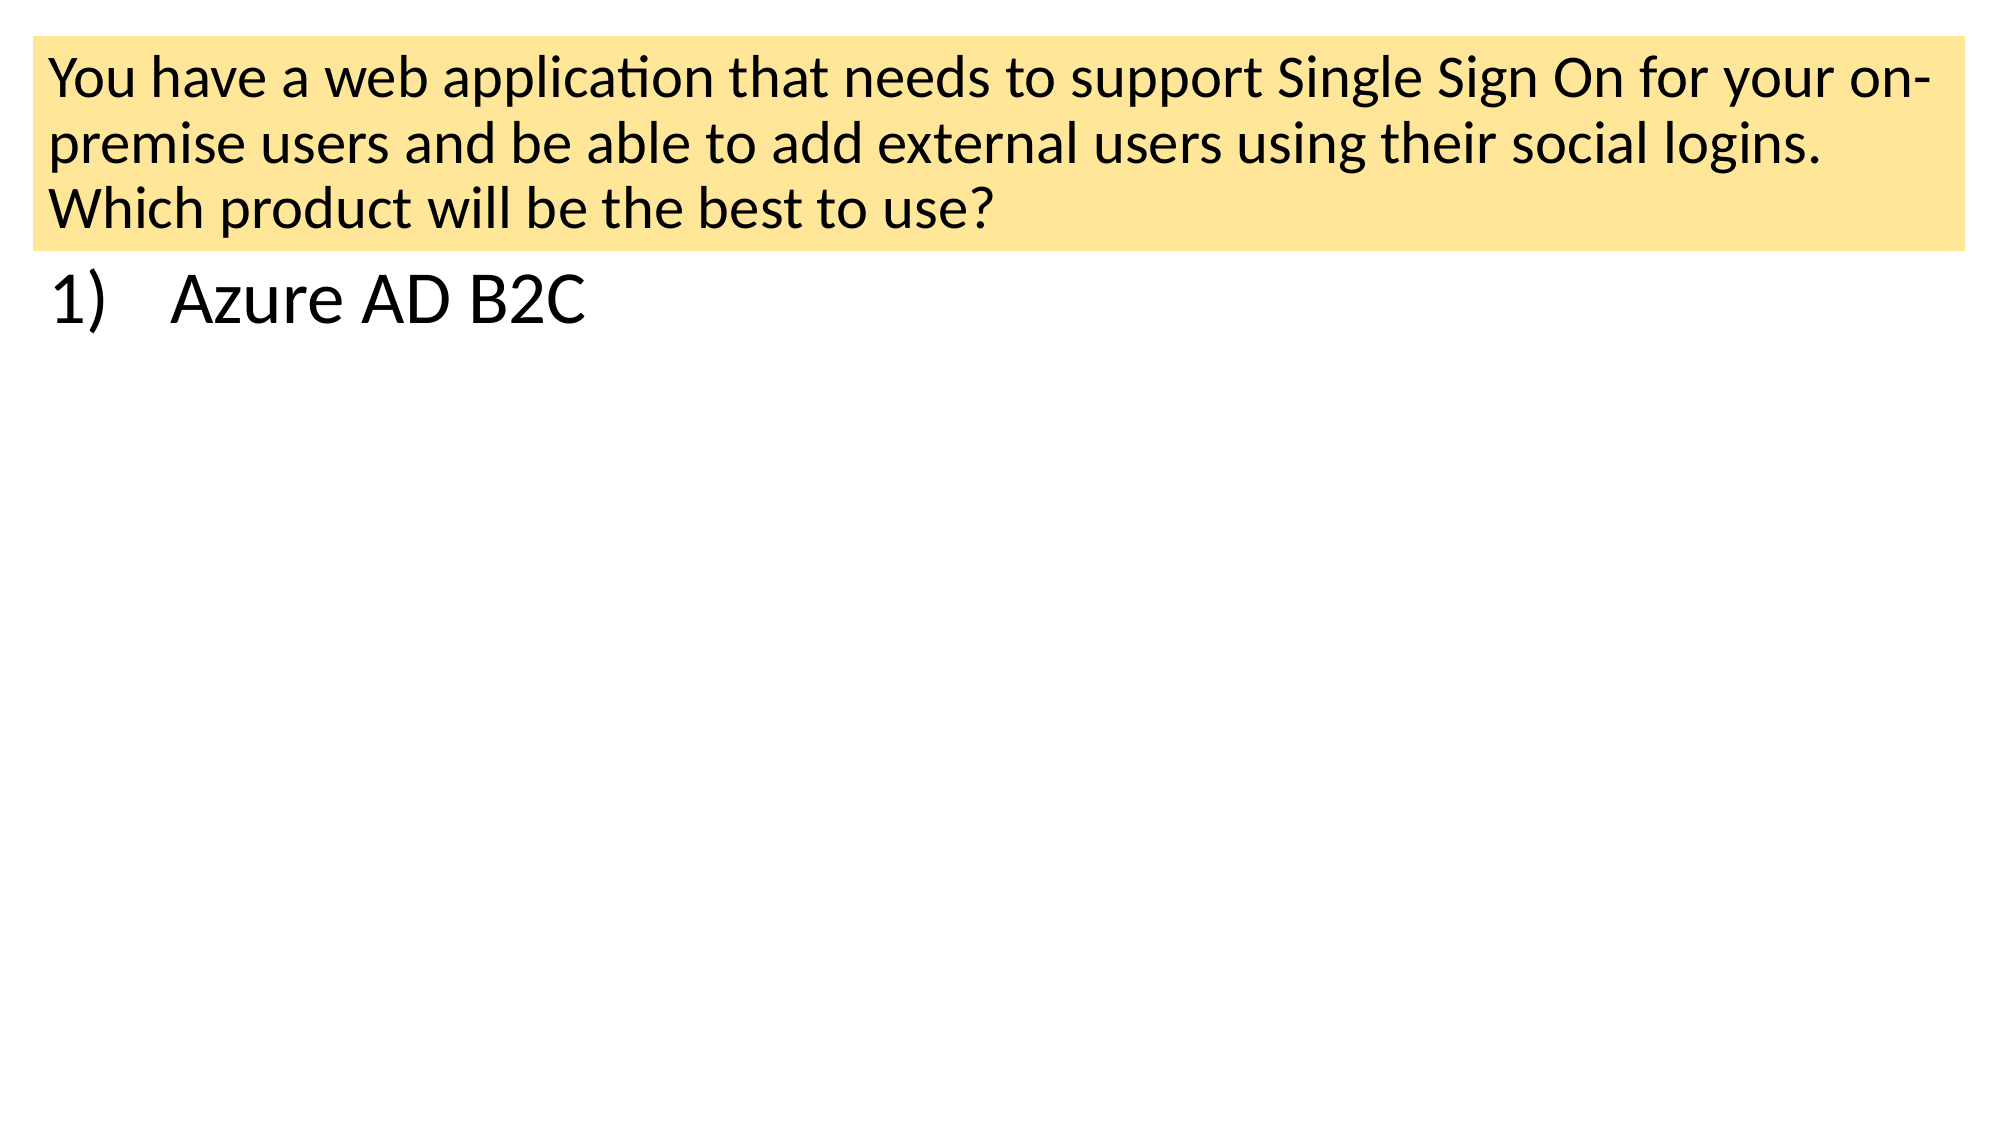

# You have a web application that needs to support Single Sign On for your on-premise users and be able to add external users using their social logins.  Which product will be the best to use?
Azure AD B2C